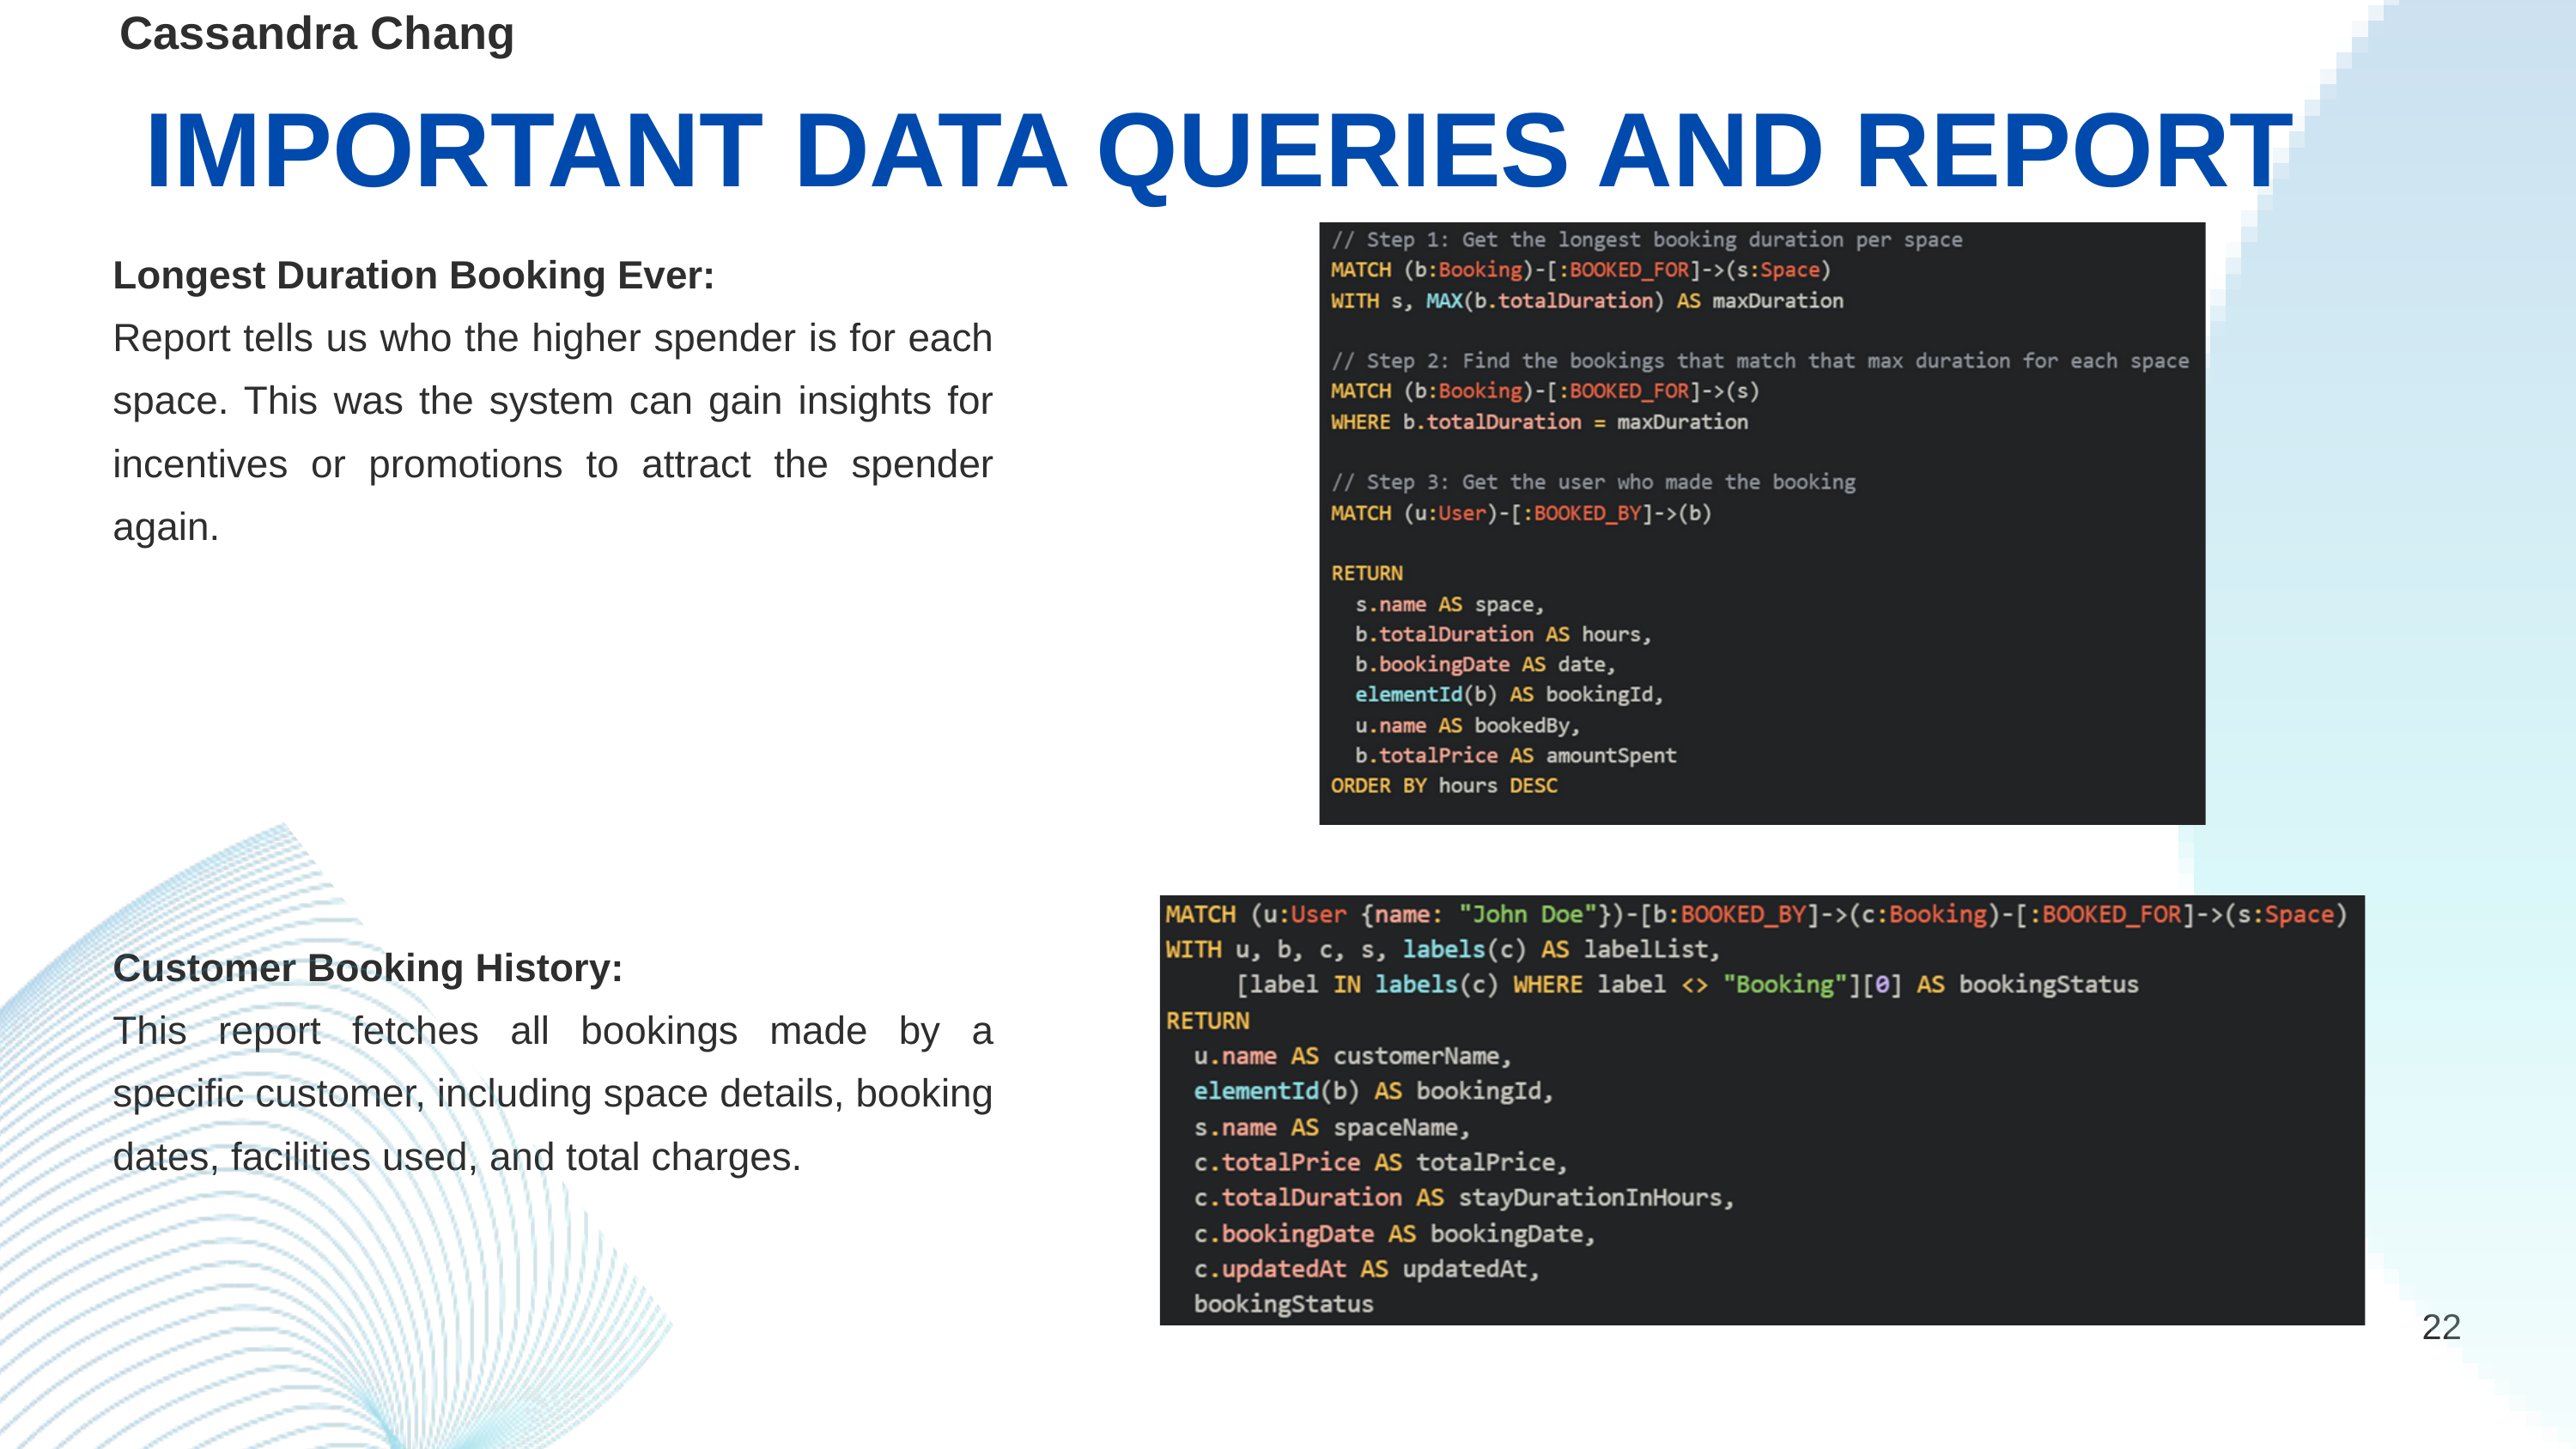

Cassandra Chang
IMPORTANT DATA QUERIES AND REPORT

Longest Duration Booking Ever:
Report tells us who the higher spender is for each space. This was the system can gain insights for incentives or promotions to attract the spender again.

Customer Booking History:
This report fetches all bookings made by a specific customer, including space details, booking dates, facilities used, and total charges.

22